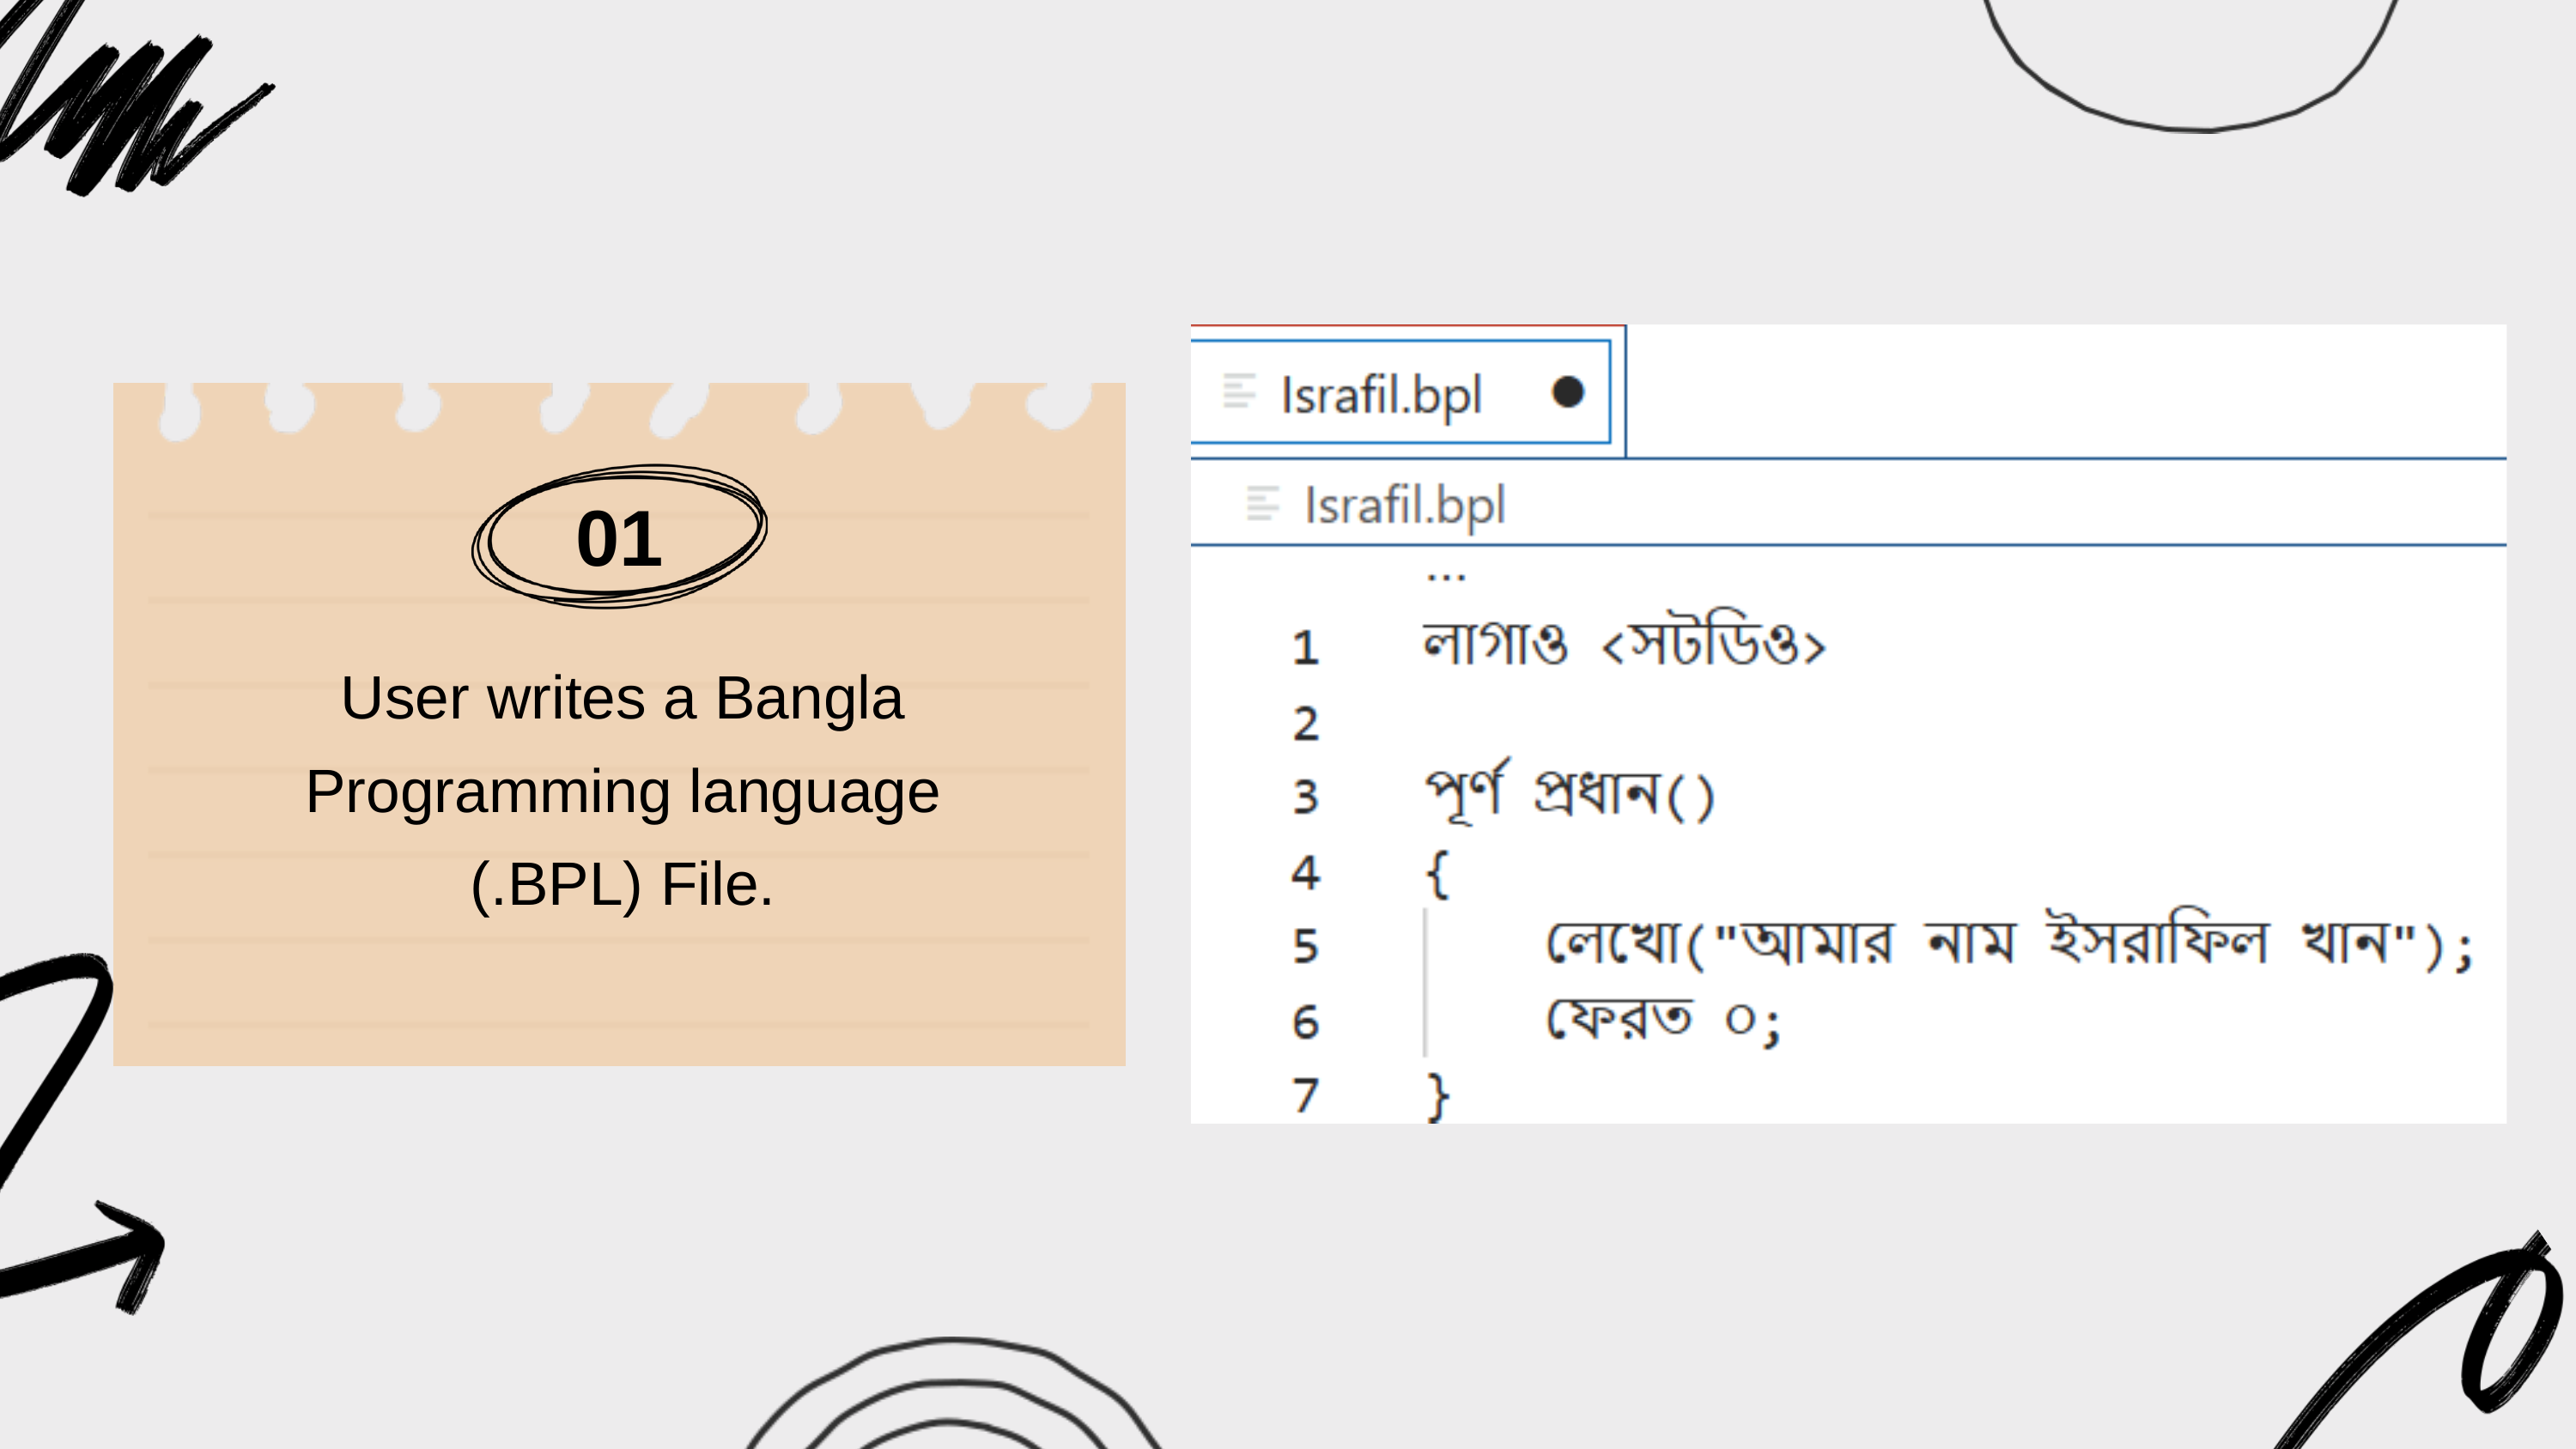

01
User writes a Bangla Programming language (.BPL) File.